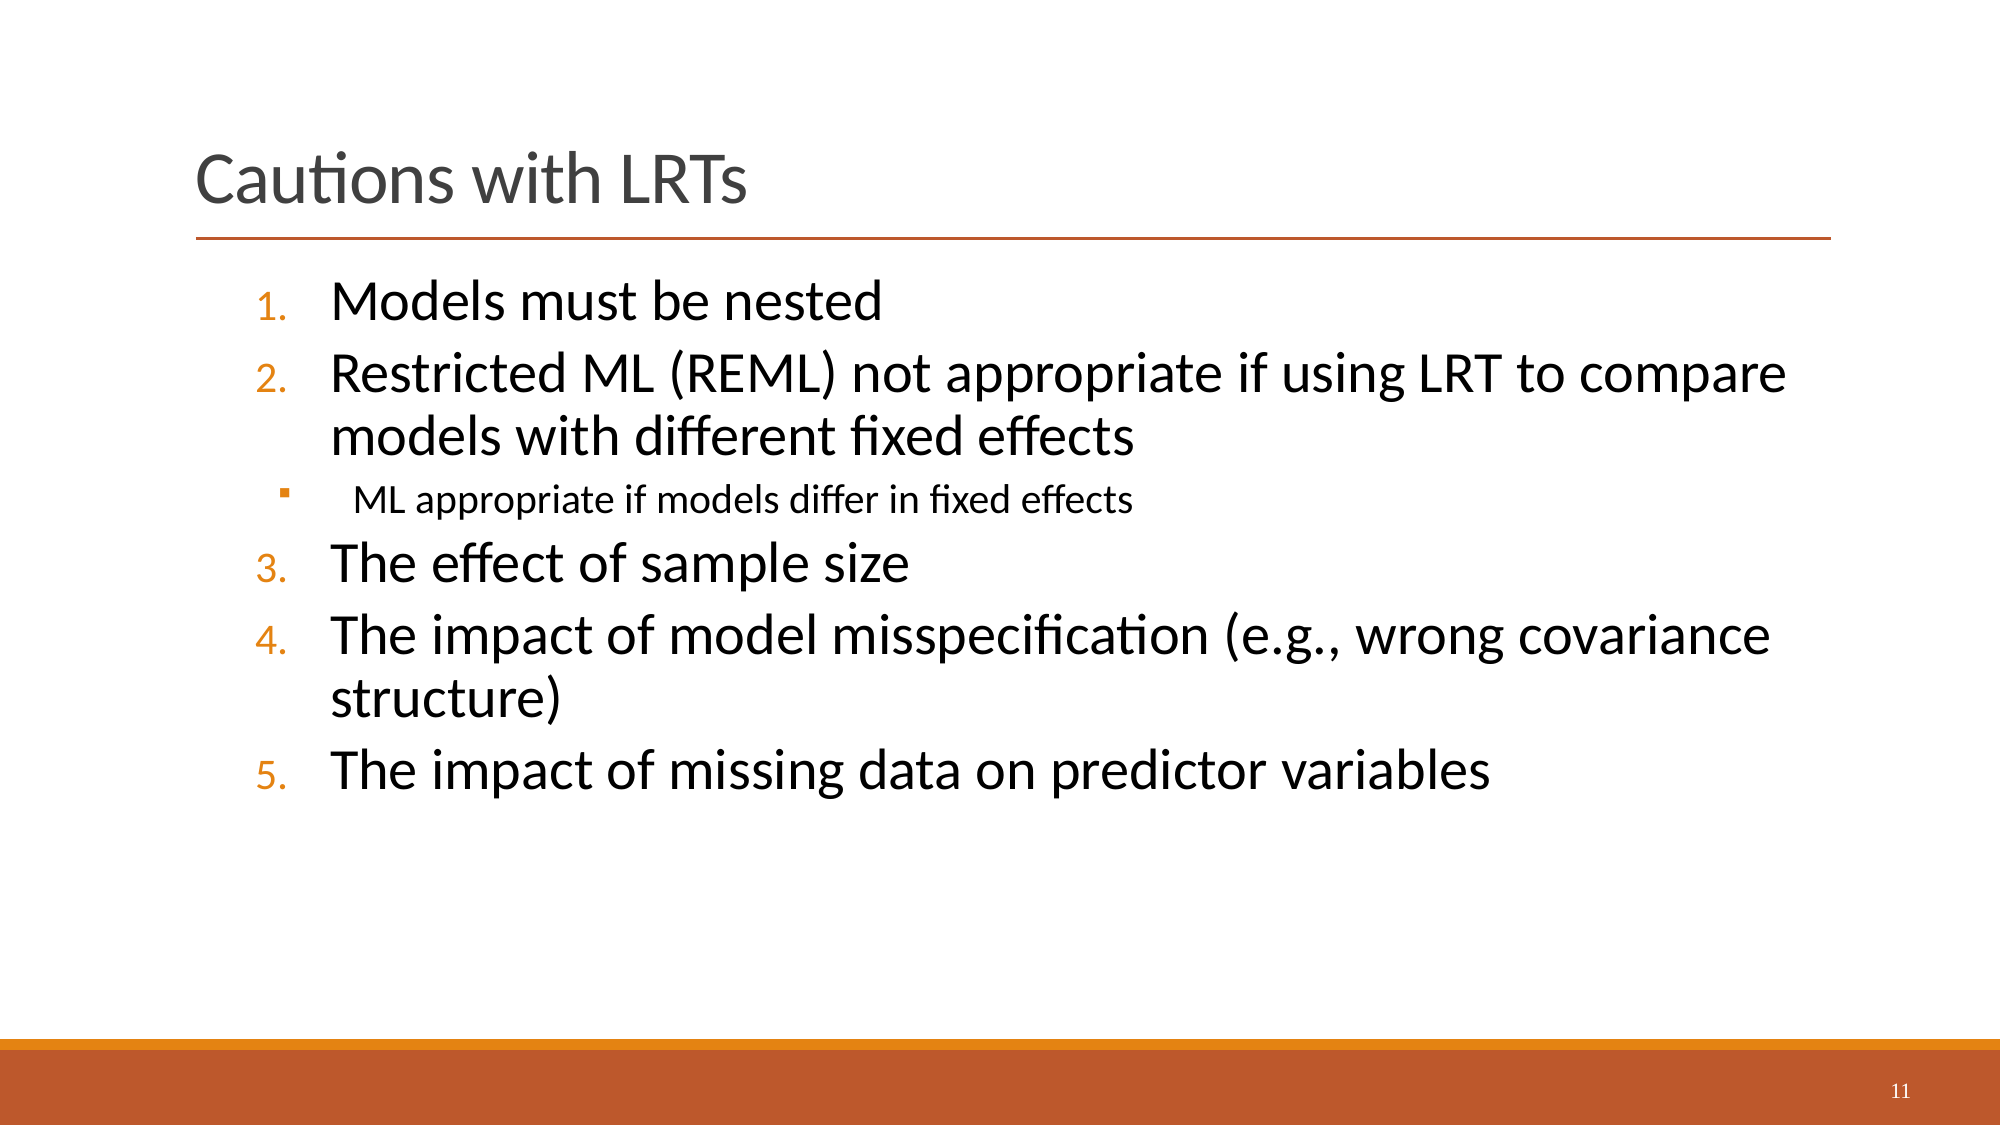

# Cautions with LRTs
Models must be nested
Restricted ML (REML) not appropriate if using LRT to compare models with different fixed effects
ML appropriate if models differ in fixed effects
The effect of sample size
The impact of model misspecification (e.g., wrong covariance structure)
The impact of missing data on predictor variables
11